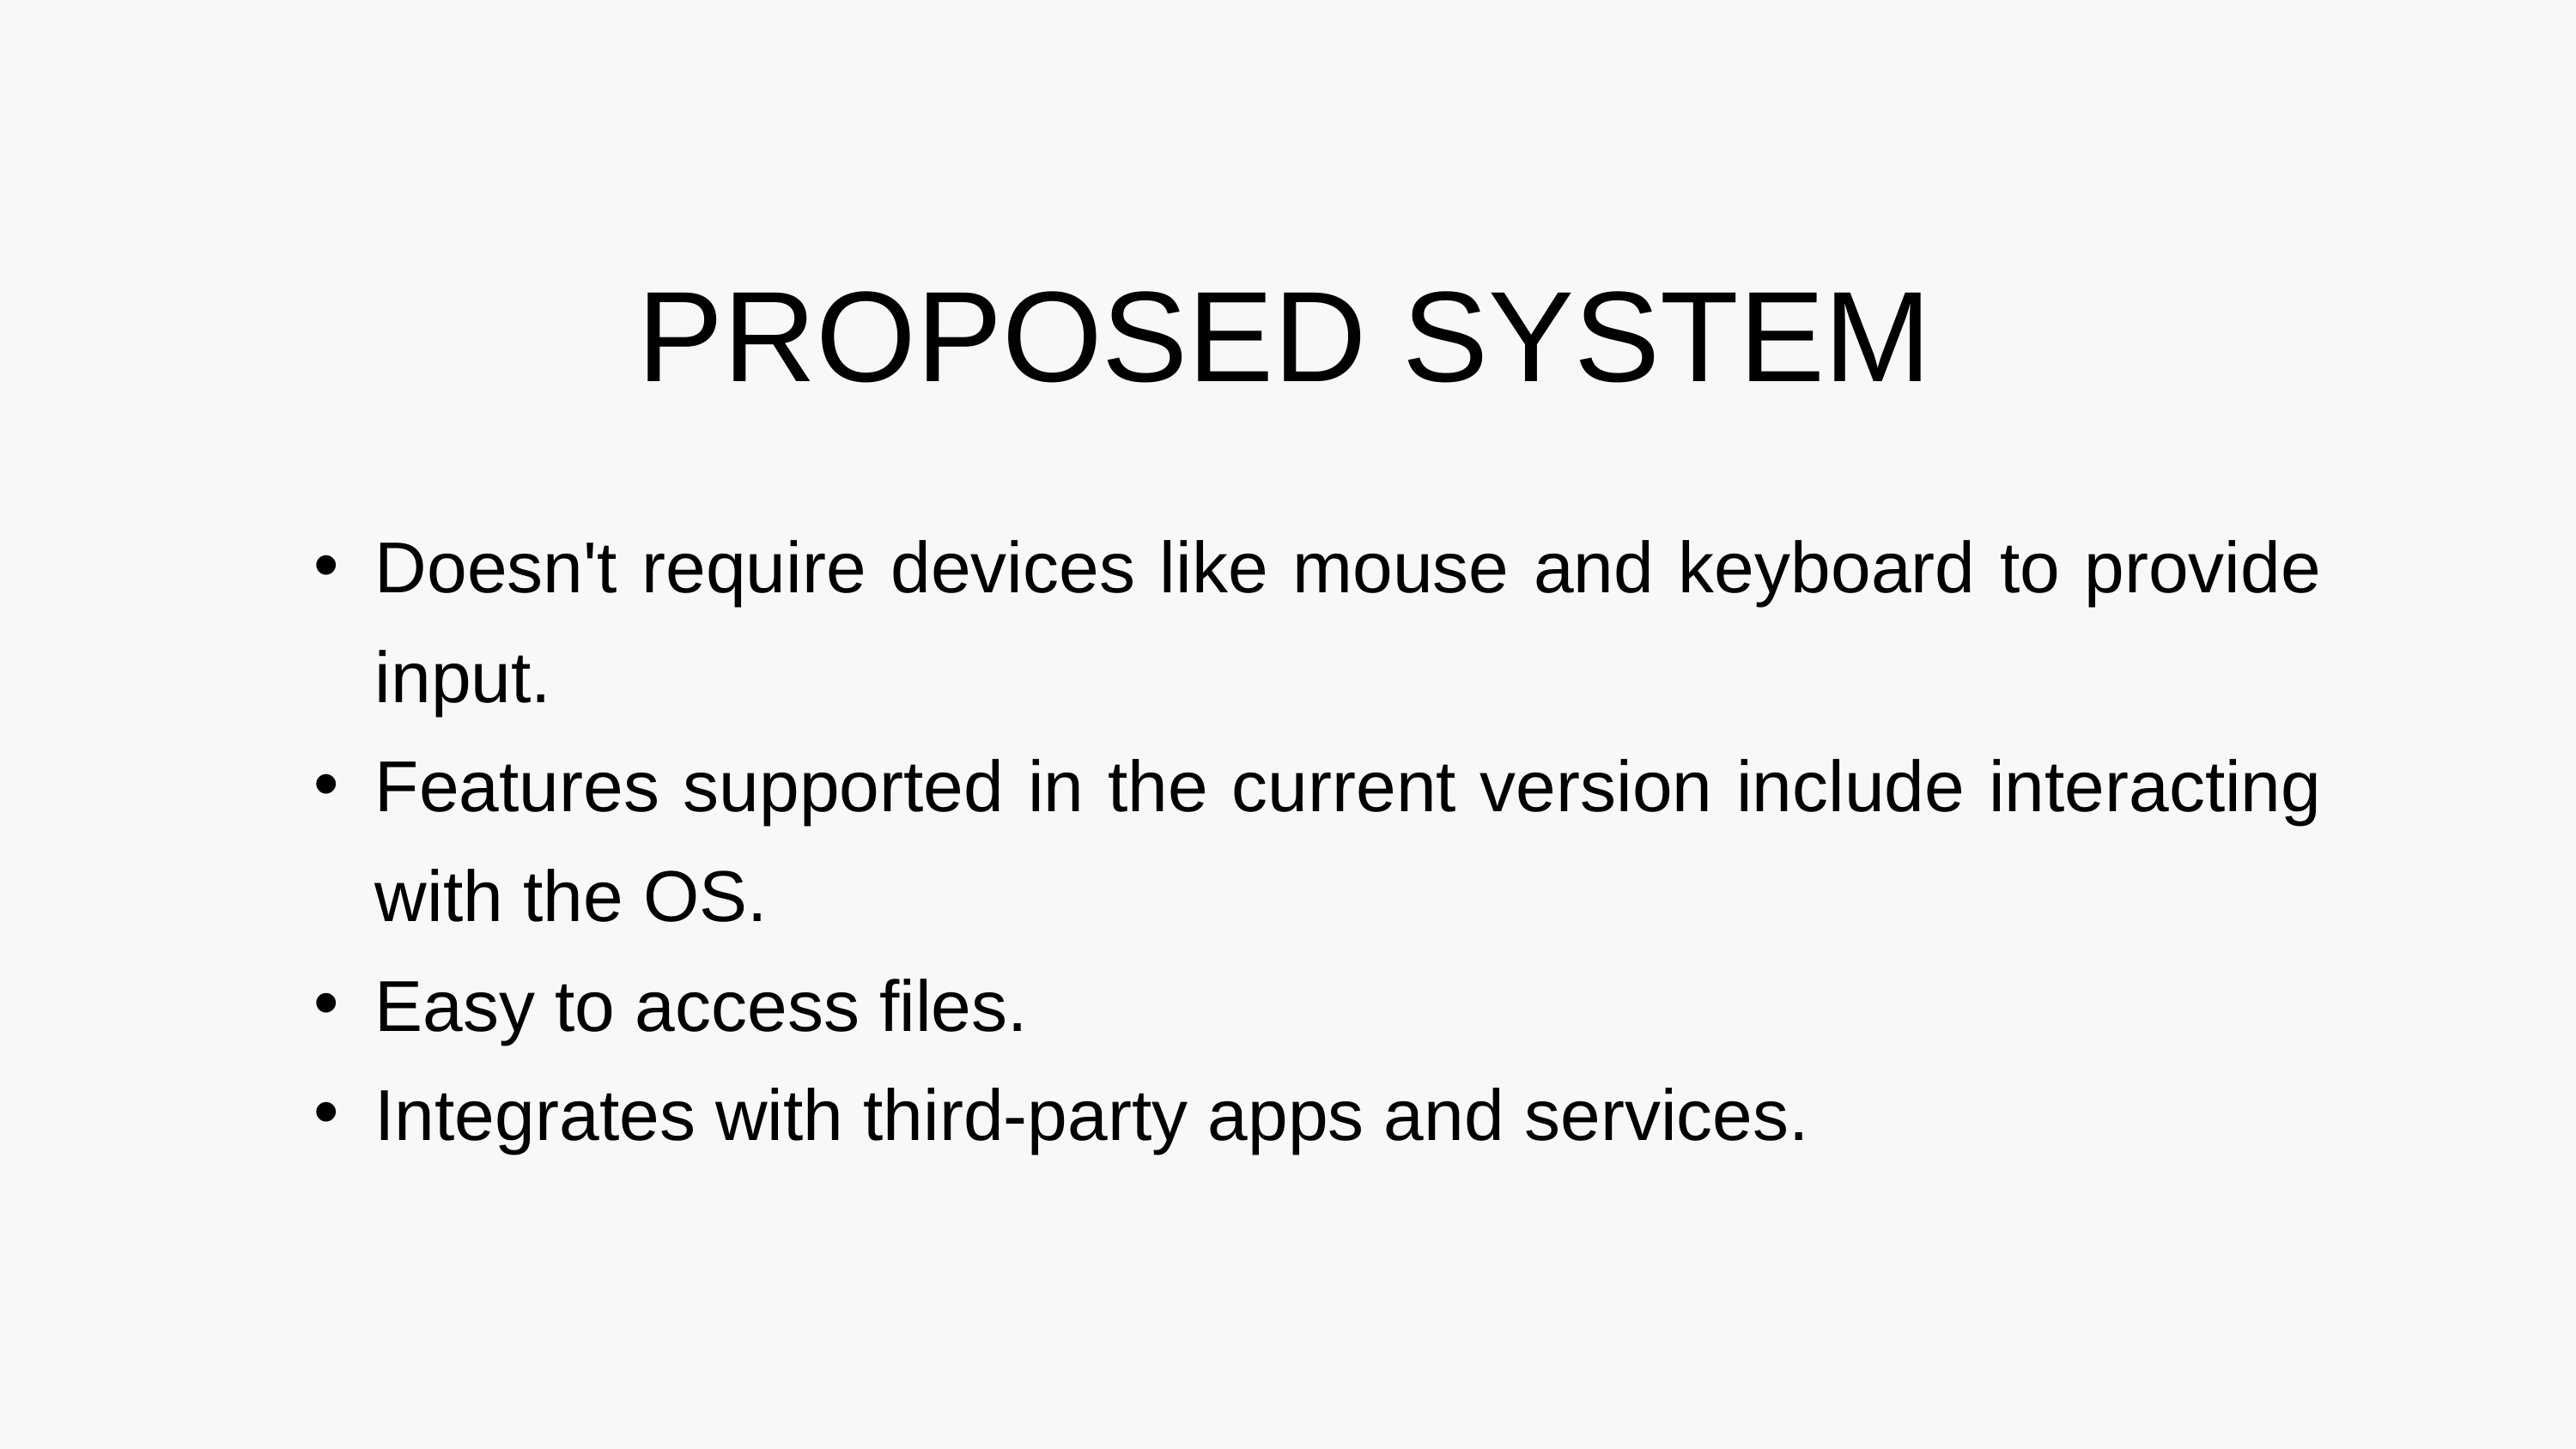

PROPOSED SYSTEM
Doesn't require devices like mouse and keyboard to provide input.
Features supported in the current version include interacting with the OS.
Easy to access files.
Integrates with third-party apps and services.